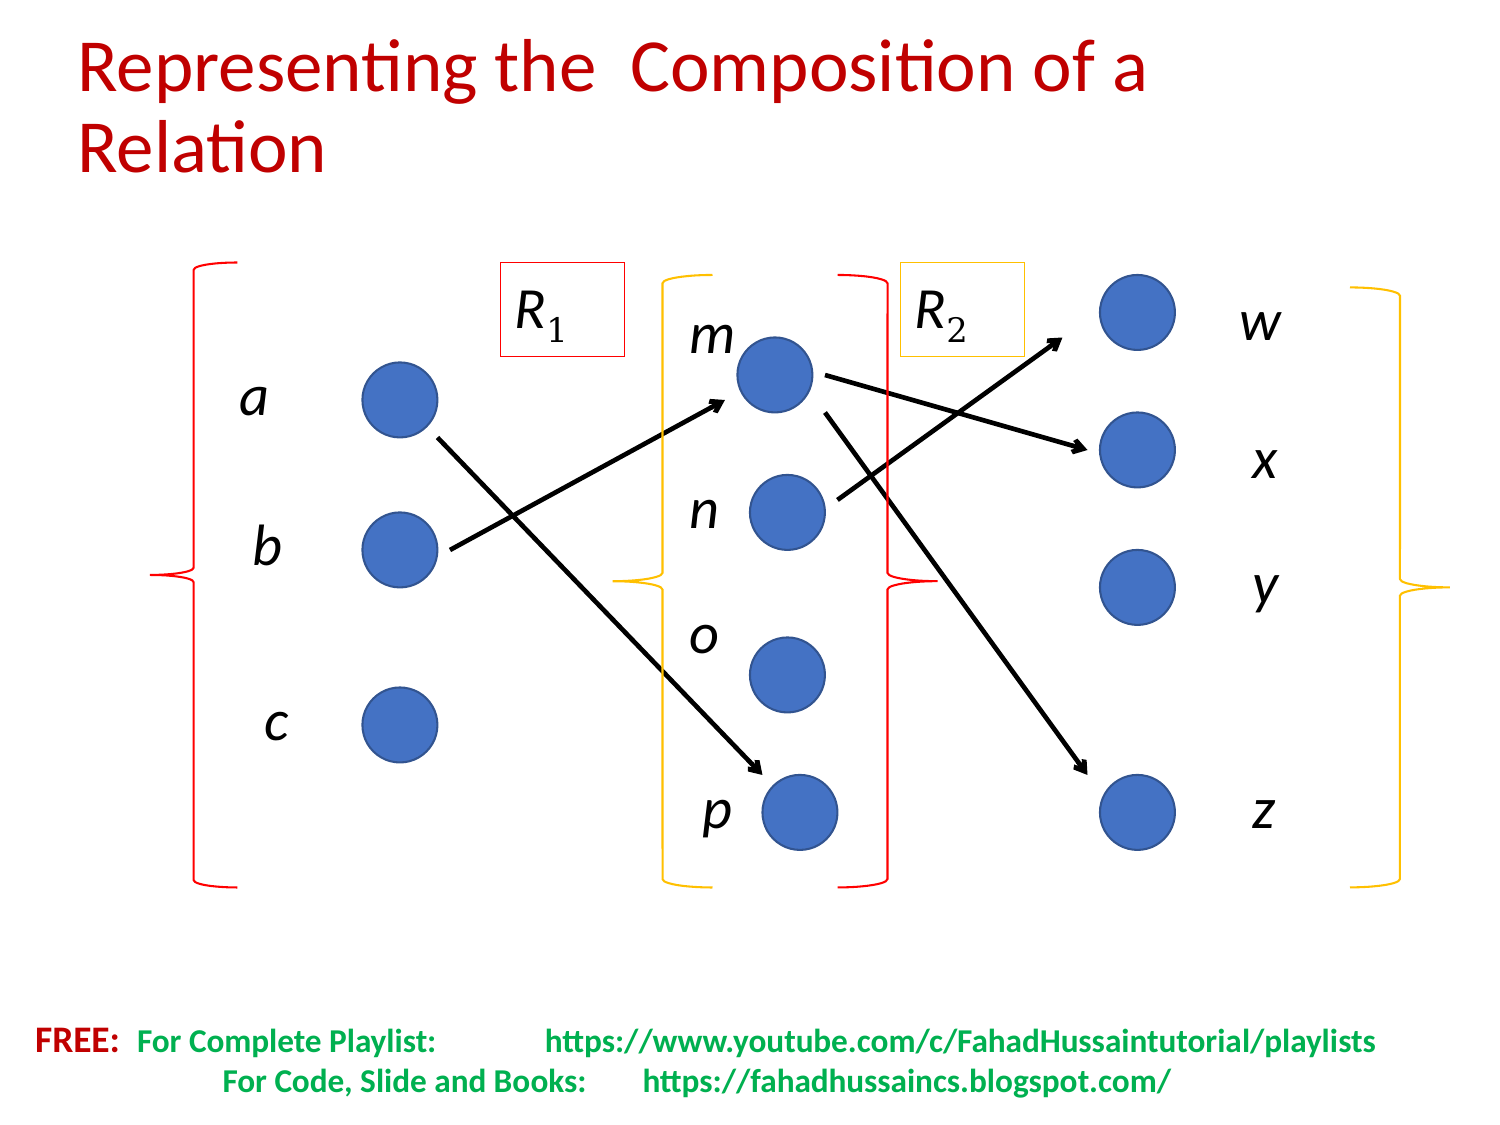

# Representing the  Composition of a Relation

R1
R2

w
m

a

x
n

b

y

o

c

p
z

FREE:  For Complete Playlist: 	        https://www.youtube.com/c/FahadHussaintutorial/playlists
	     For Code, Slide and Books:	 https://fahadhussaincs.blogspot.com/